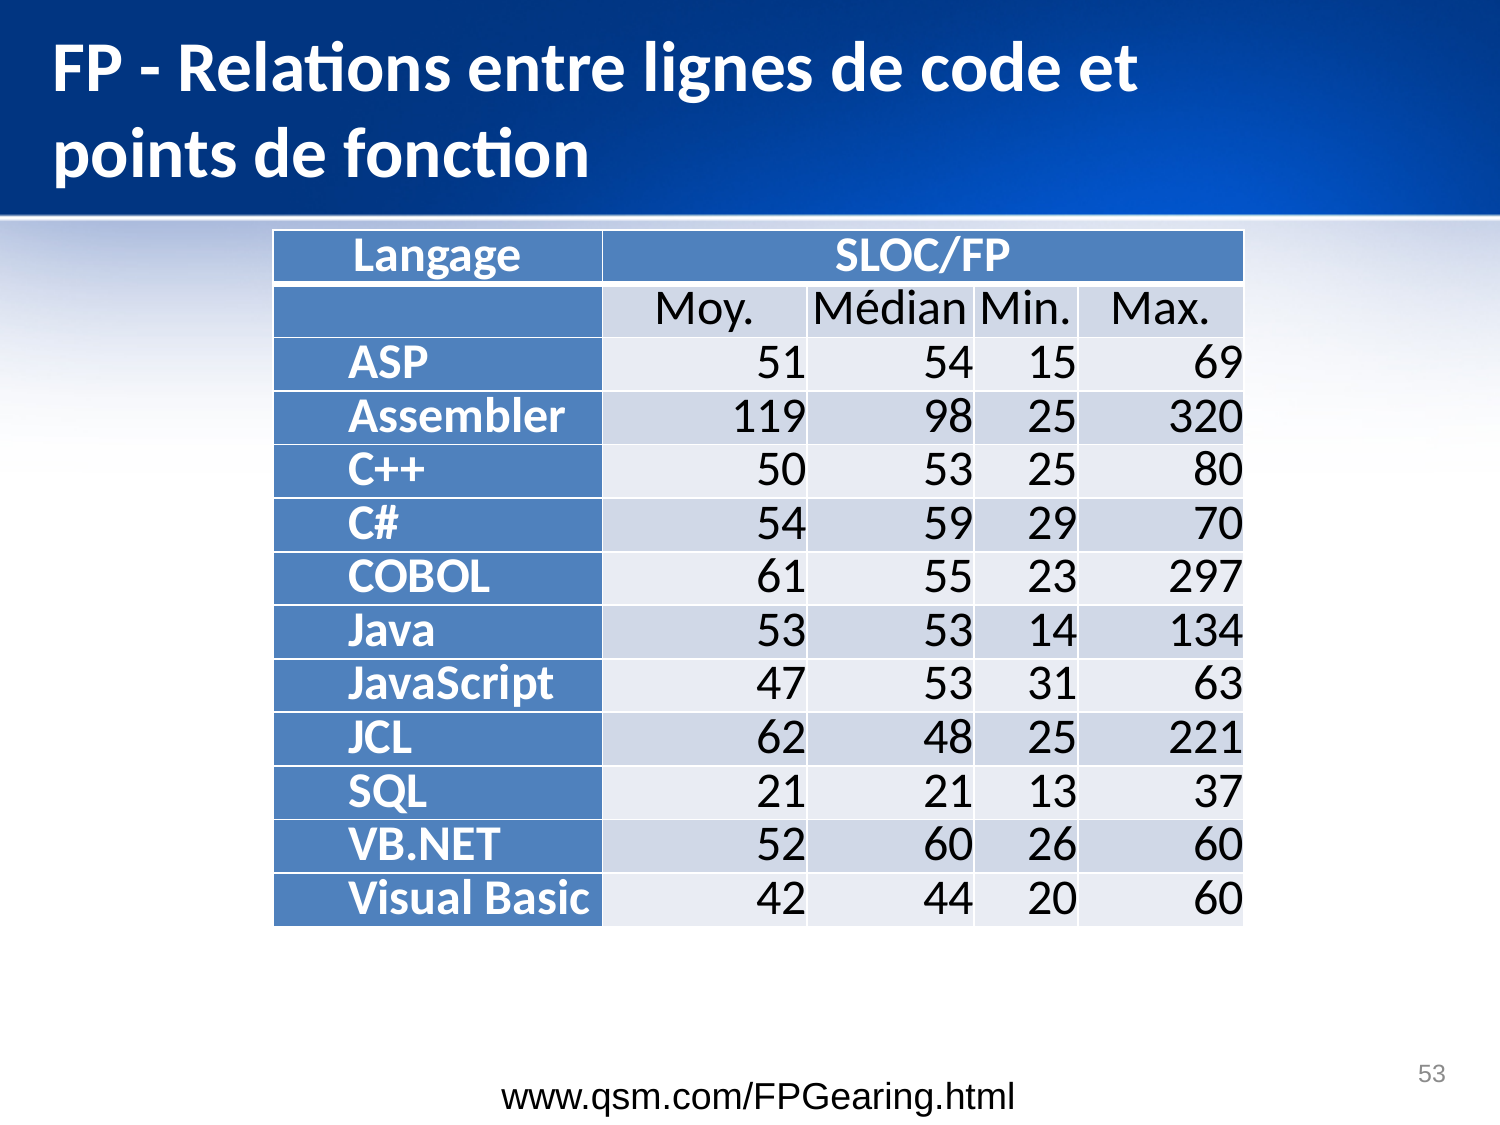

# FP - Relations entre lignes de code et points de fonction

| Langage | SLOC/FP |  |  |  |
| --- | --- | --- | --- | --- |
|  | Moy. | Médian | Min. | Max. |
| ASP | 51 | 54 | 15 | 69 |
| Assembler | 119 | 98 | 25 | 320 |
| C++ | 50 | 53 | 25 | 80 |
| C# | 54 | 59 | 29 | 70 |
| COBOL | 61 | 55 | 23 | 297 |
| Java | 53 | 53 | 14 | 134 |
| JavaScript | 47 | 53 | 31 | 63 |
| JCL | 62 | 48 | 25 | 221 |
| SQL | 21 | 21 | 13 | 37 |
| VB.NET | 52 | 60 | 26 | 60 |
| Visual Basic | 42 | 44 | 20 | 60 |
53
www.qsm.com/FPGearing.html